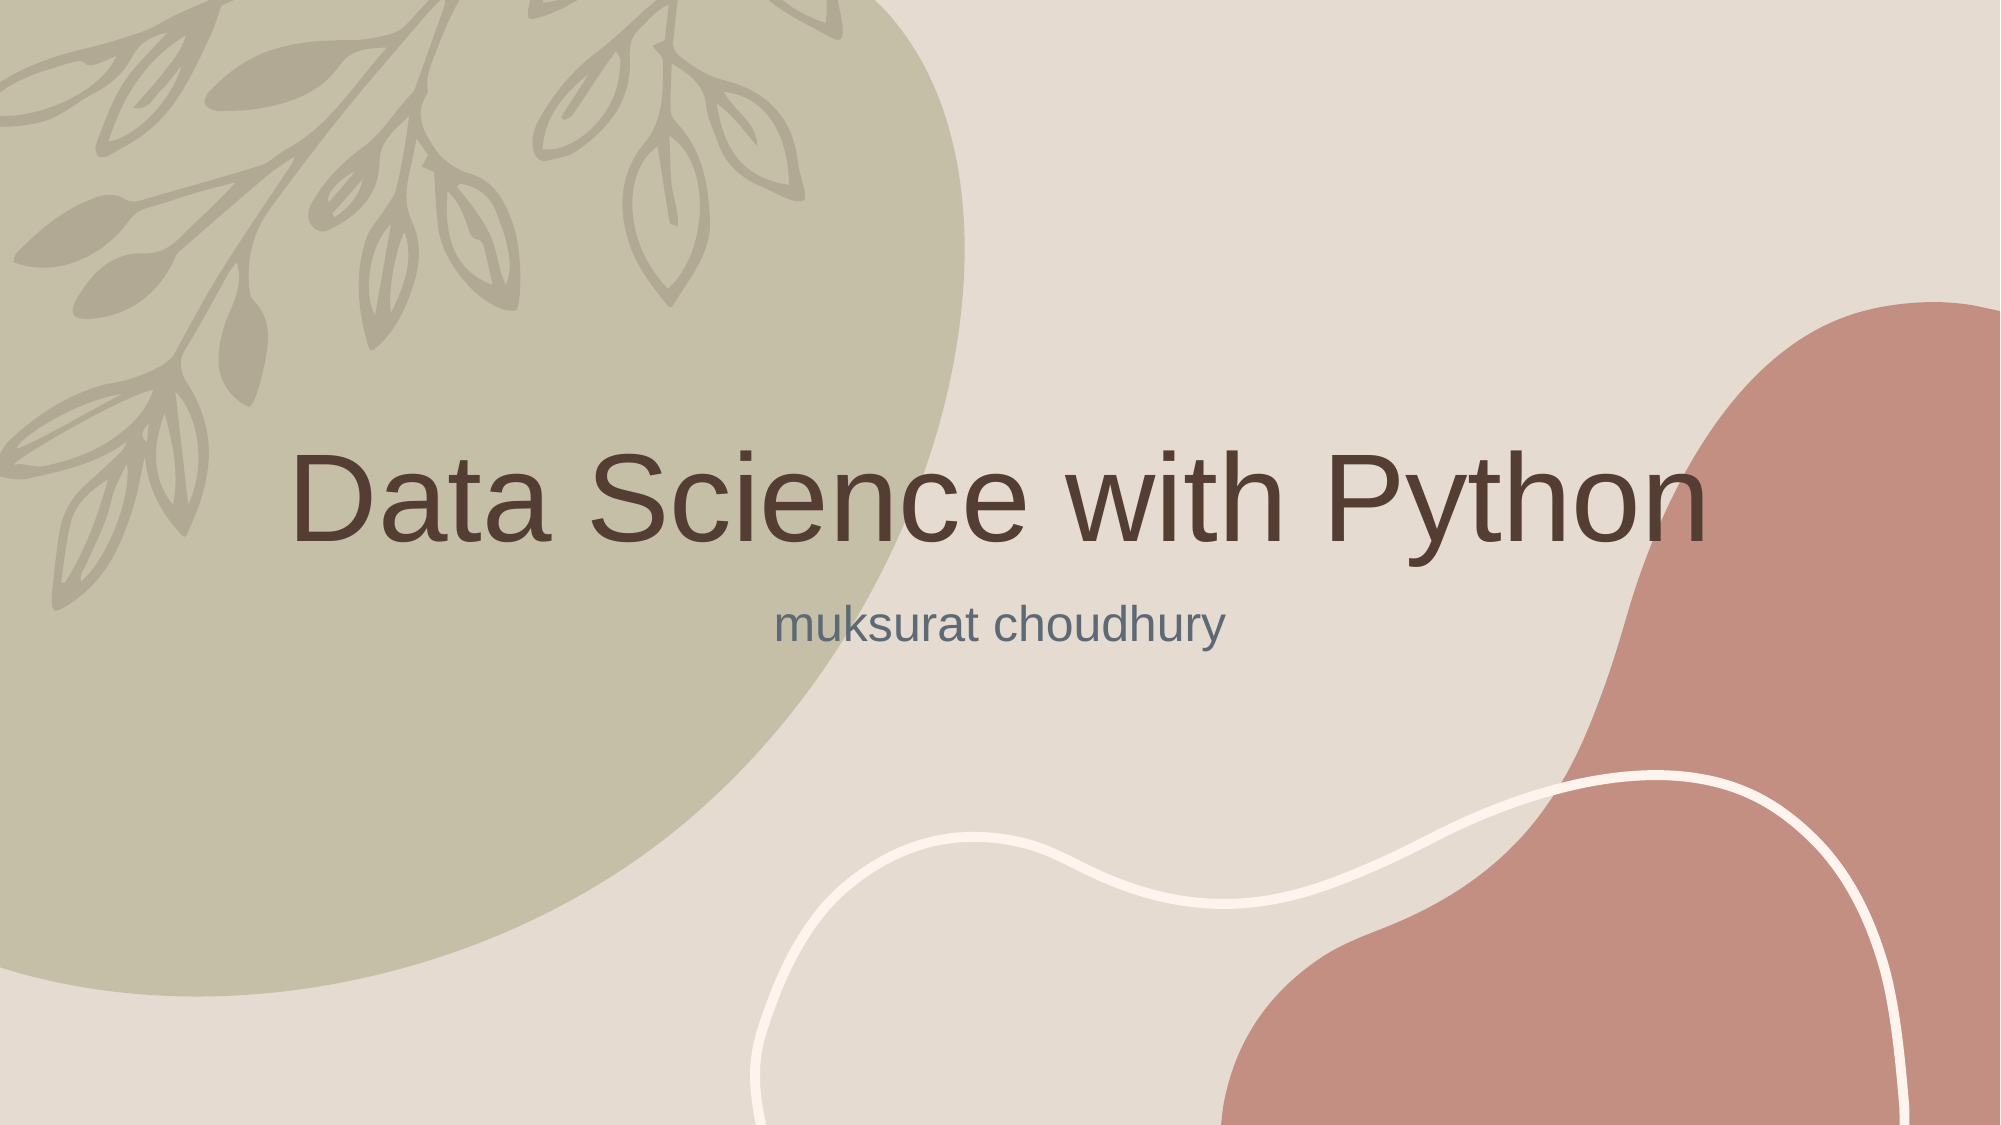

# Data Science with Python
muksurat choudhury